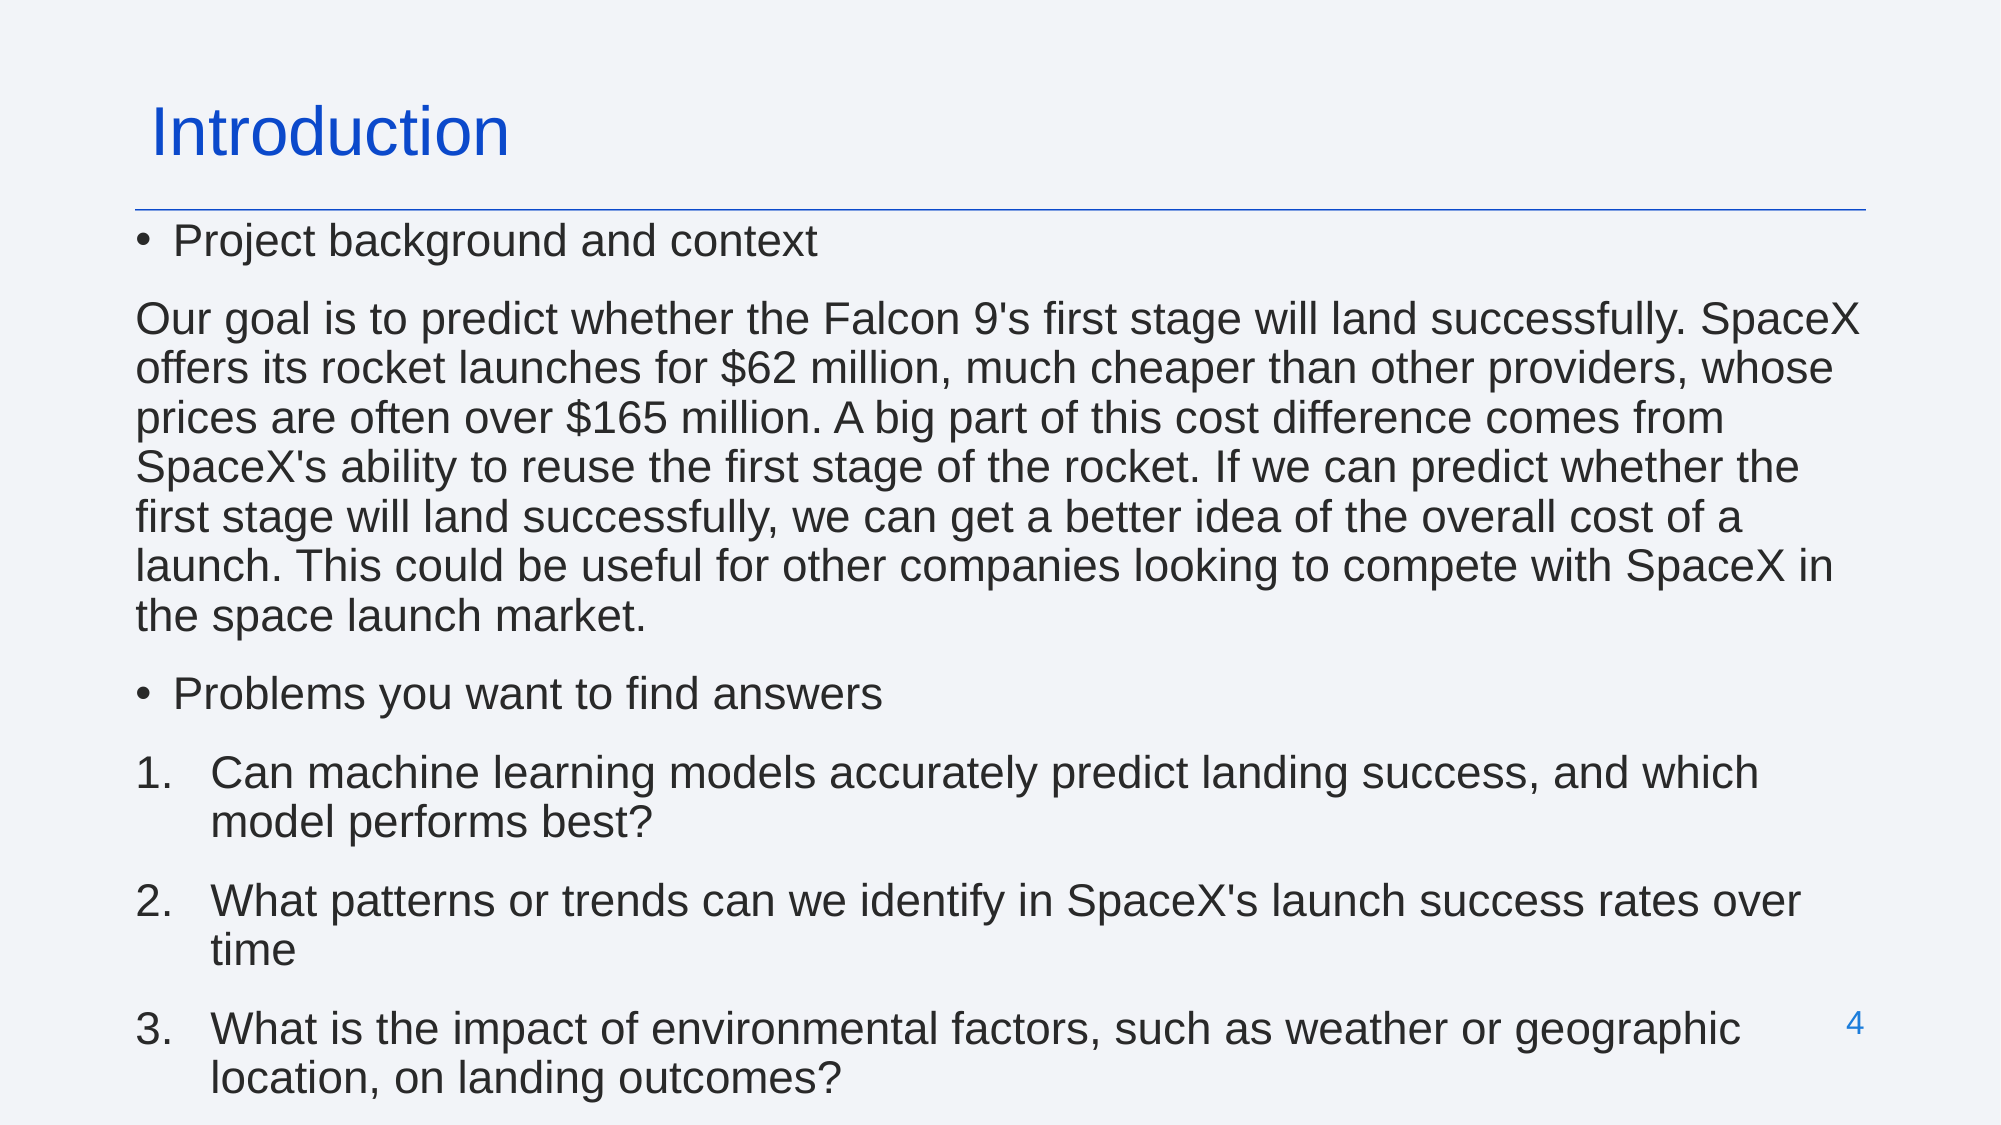

Introduction
Project background and context
Our goal is to predict whether the Falcon 9's first stage will land successfully. SpaceX offers its rocket launches for $62 million, much cheaper than other providers, whose prices are often over $165 million. A big part of this cost difference comes from SpaceX's ability to reuse the first stage of the rocket. If we can predict whether the first stage will land successfully, we can get a better idea of the overall cost of a launch. This could be useful for other companies looking to compete with SpaceX in the space launch market.
Problems you want to find answers
Can machine learning models accurately predict landing success, and which model performs best?
What patterns or trends can we identify in SpaceX's launch success rates over time
What is the impact of environmental factors, such as weather or geographic location, on landing outcomes?

4